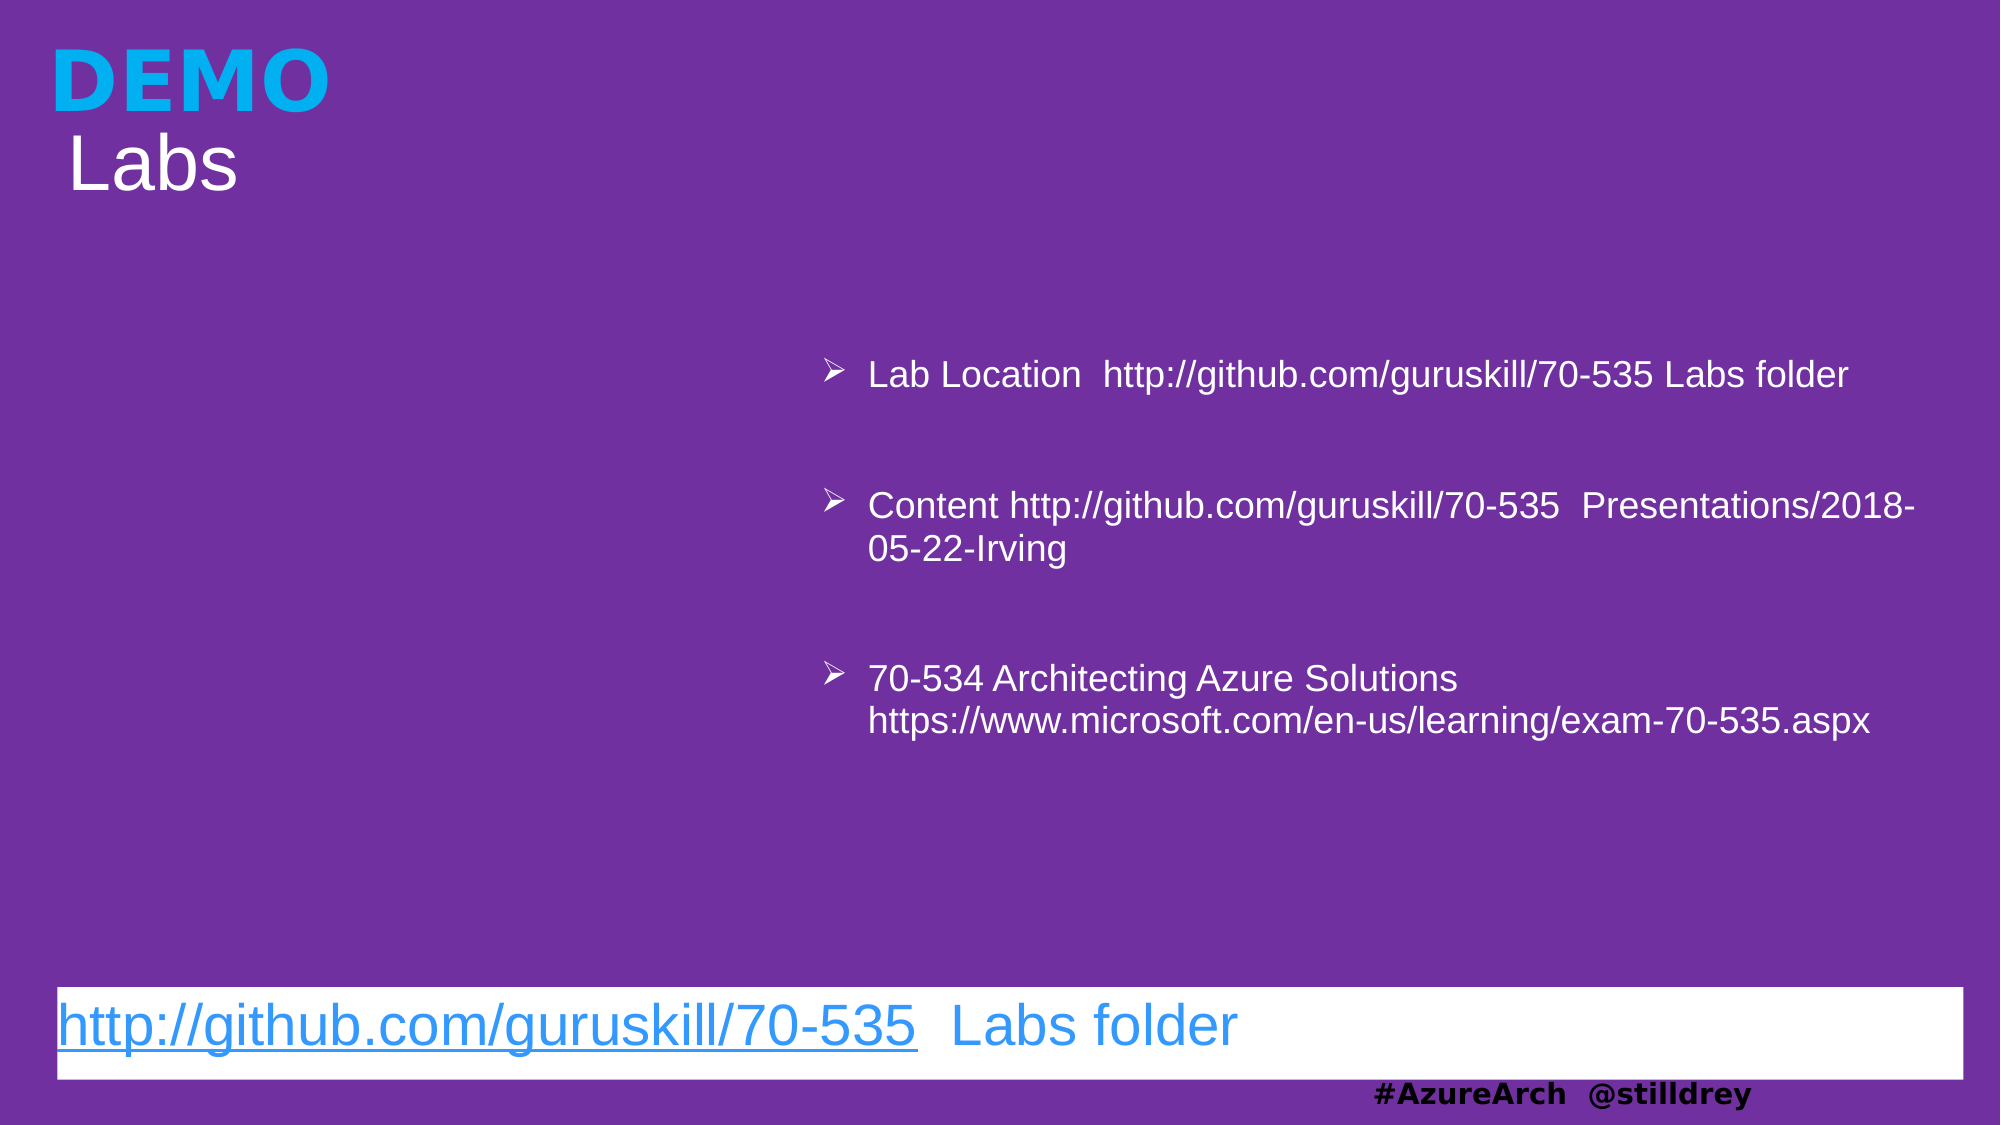

# Labs
Lab Location  http://github.com/guruskill/70-535 Labs folder

Content http://github.com/guruskill/70-535  Presentations/2018-05-22-Irving

70-534 Architecting Azure Solutions  https://www.microsoft.com/en-us/learning/exam-70-535.aspx

http://github.com/guruskill/70-535  Labs folder